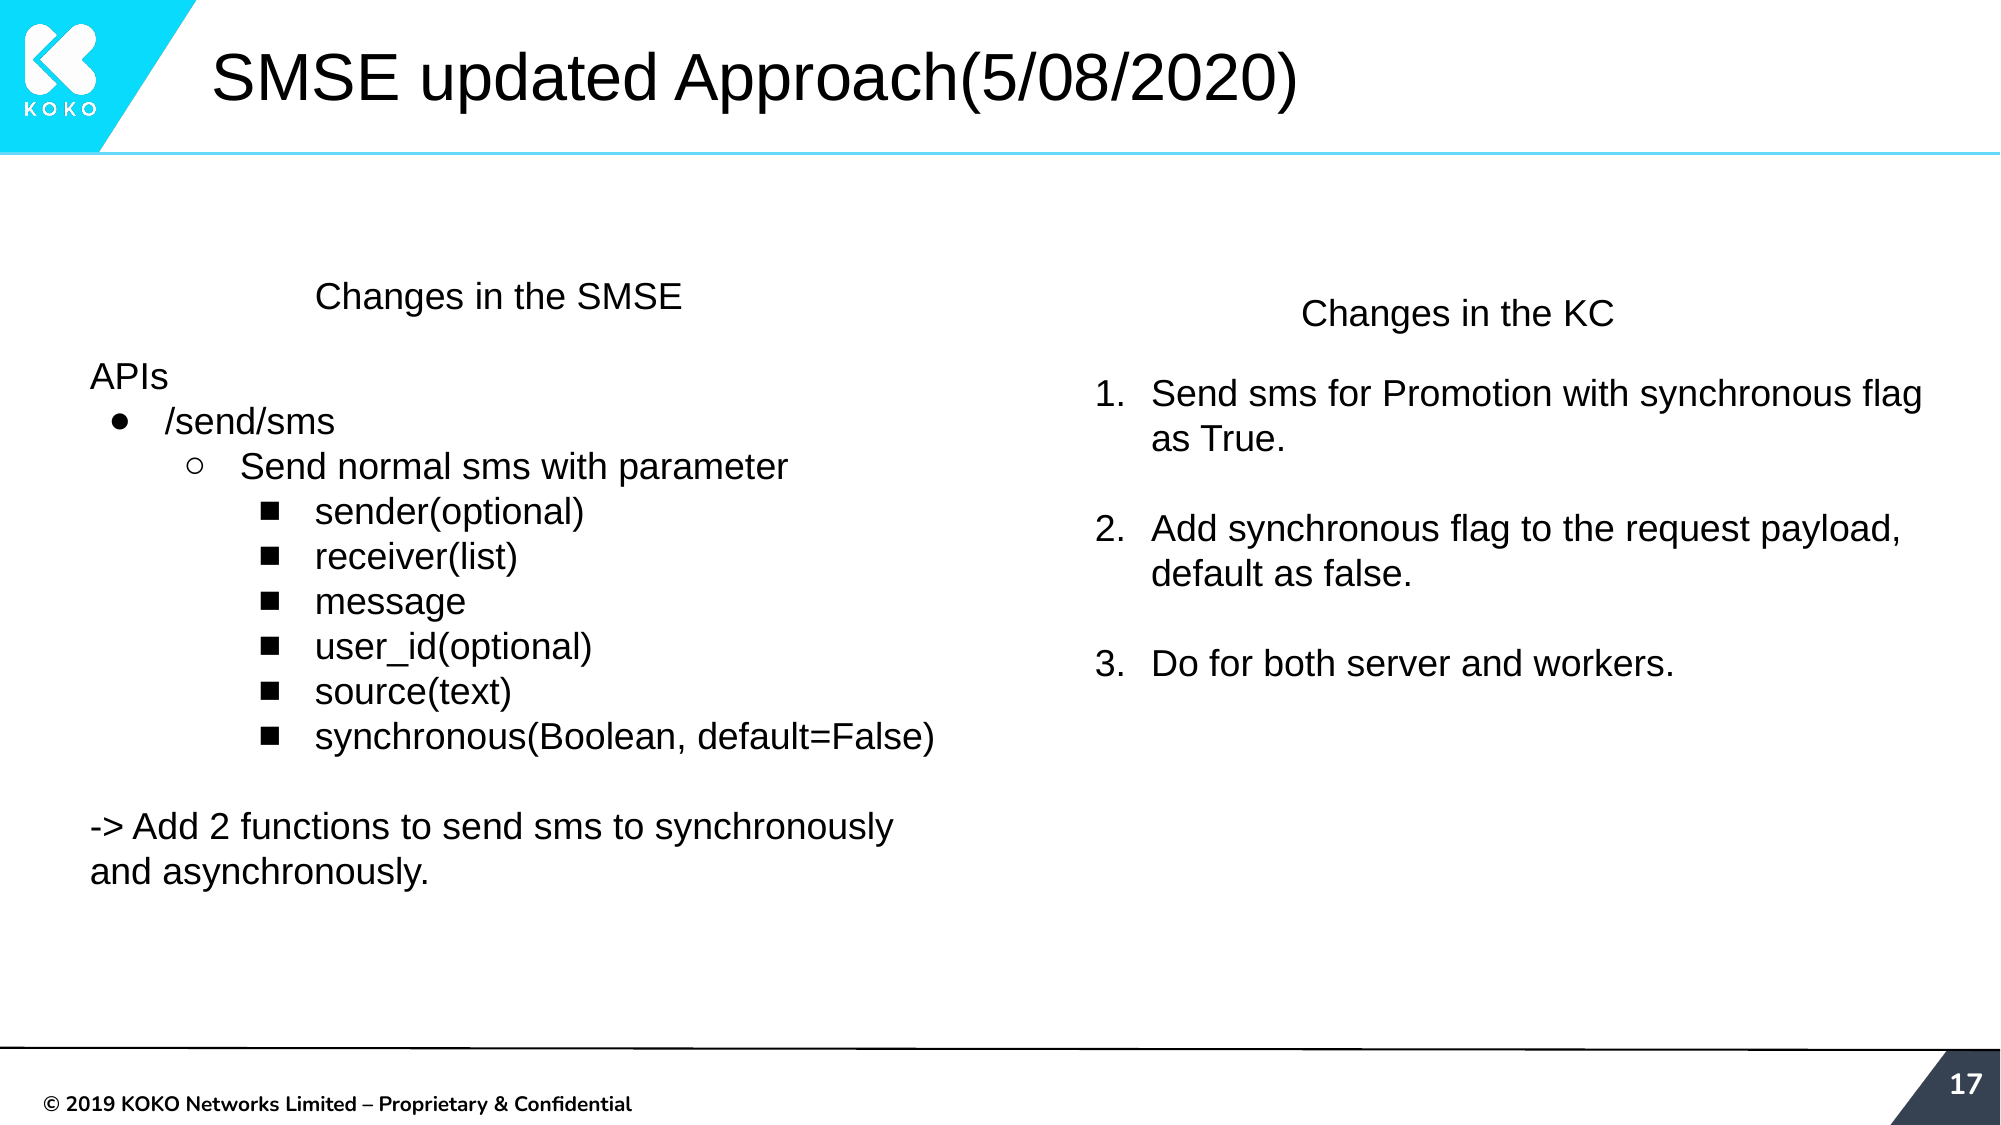

# SMSE updated Approach(5/08/2020)
Changes in the SMSE

APIs
/send/sms
Send normal sms with parameter
sender(optional)
receiver(list)
message
user_id(optional)
source(text)
synchronous(Boolean, default=False)

-> Add 2 functions to send sms to synchronously and asynchronously.
Changes in the KC

Send sms for Promotion with synchronous flag as True.

Add synchronous flag to the request payload, default as false.

Do for both server and workers.
17